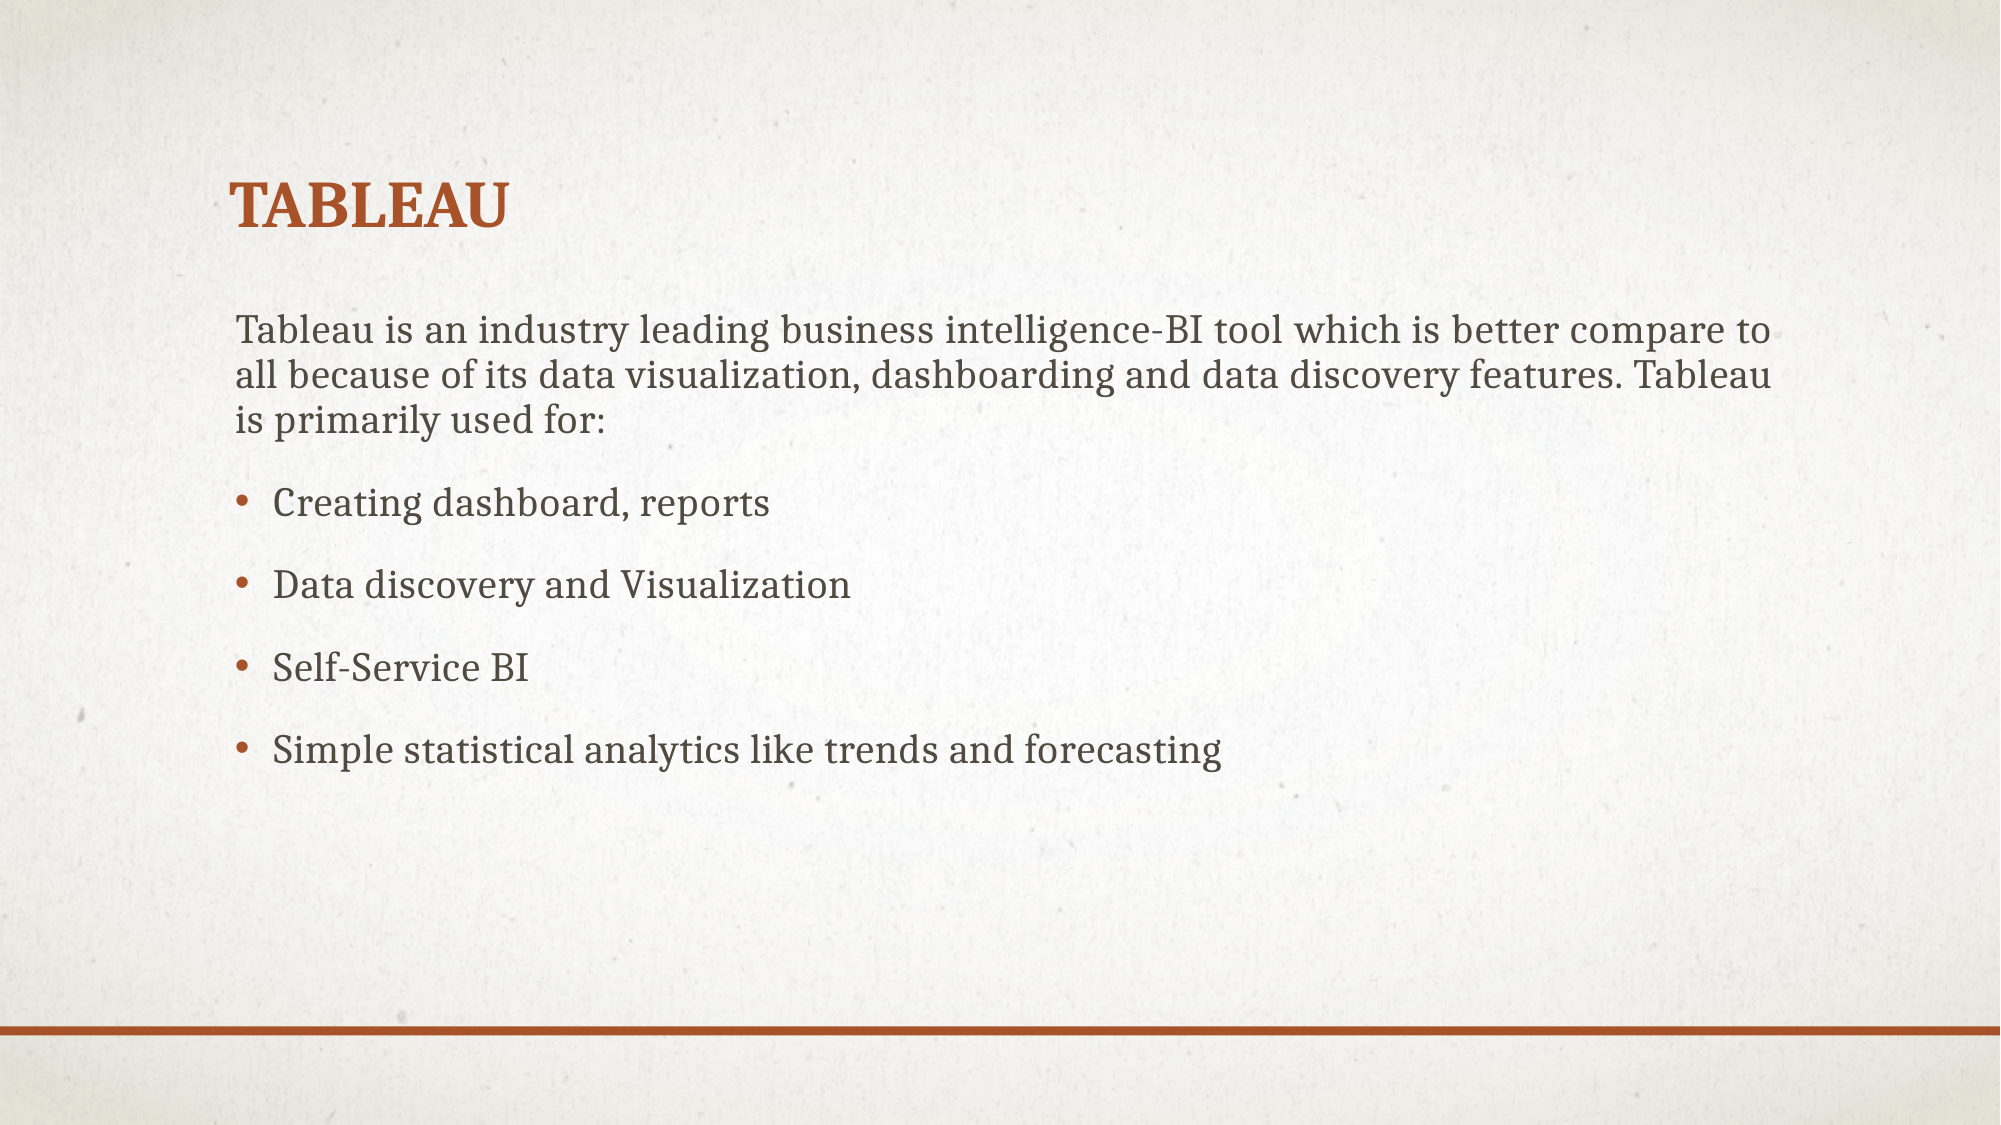

# Tableau
Tableau is an industry leading business intelligence-BI tool which is better compare to all because of its data visualization, dashboarding and data discovery features. Tableau is primarily used for:
Creating dashboard, reports
Data discovery and Visualization
Self-Service BI
Simple statistical analytics like trends and forecasting